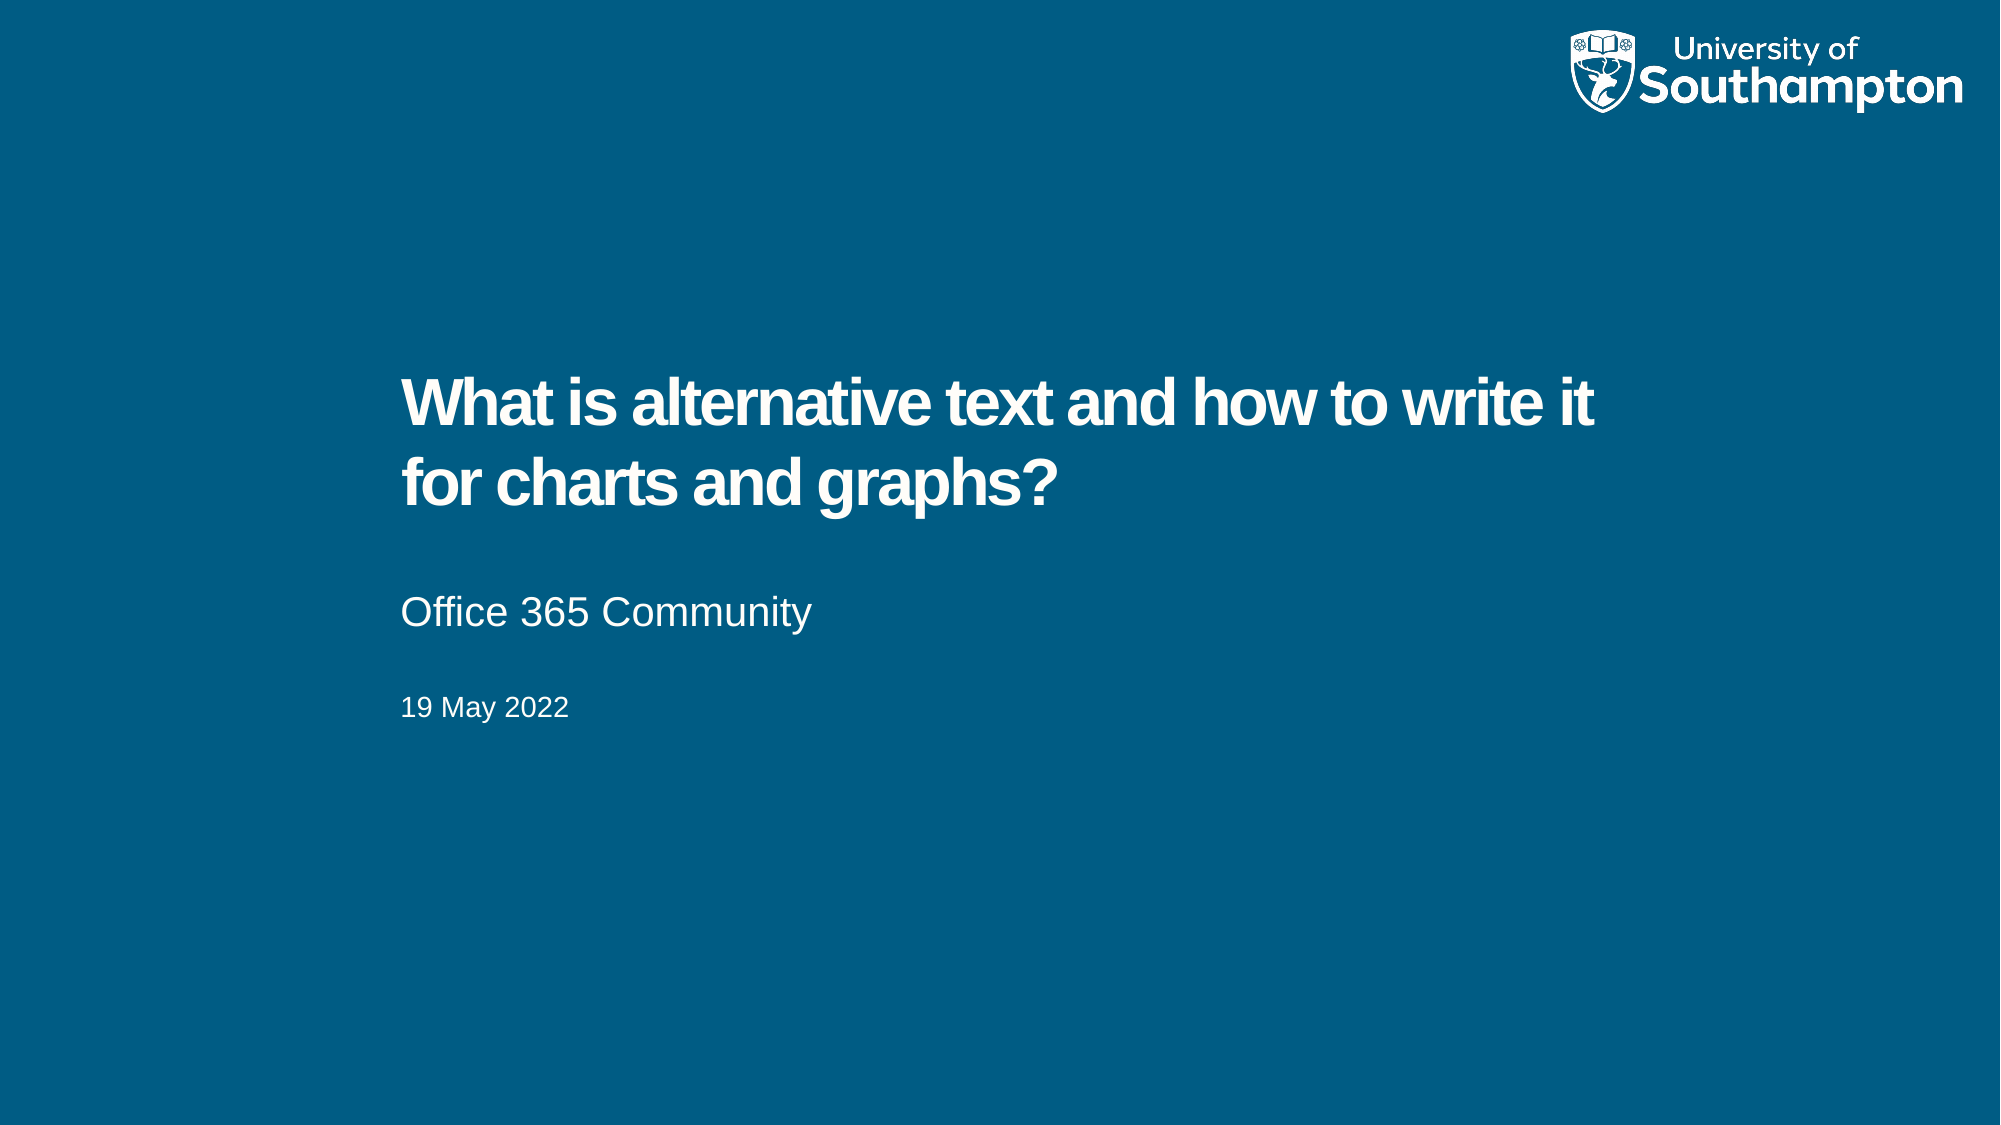

# What is alternative text and how to write it for charts and graphs?
Office 365 Community
19 May 2022